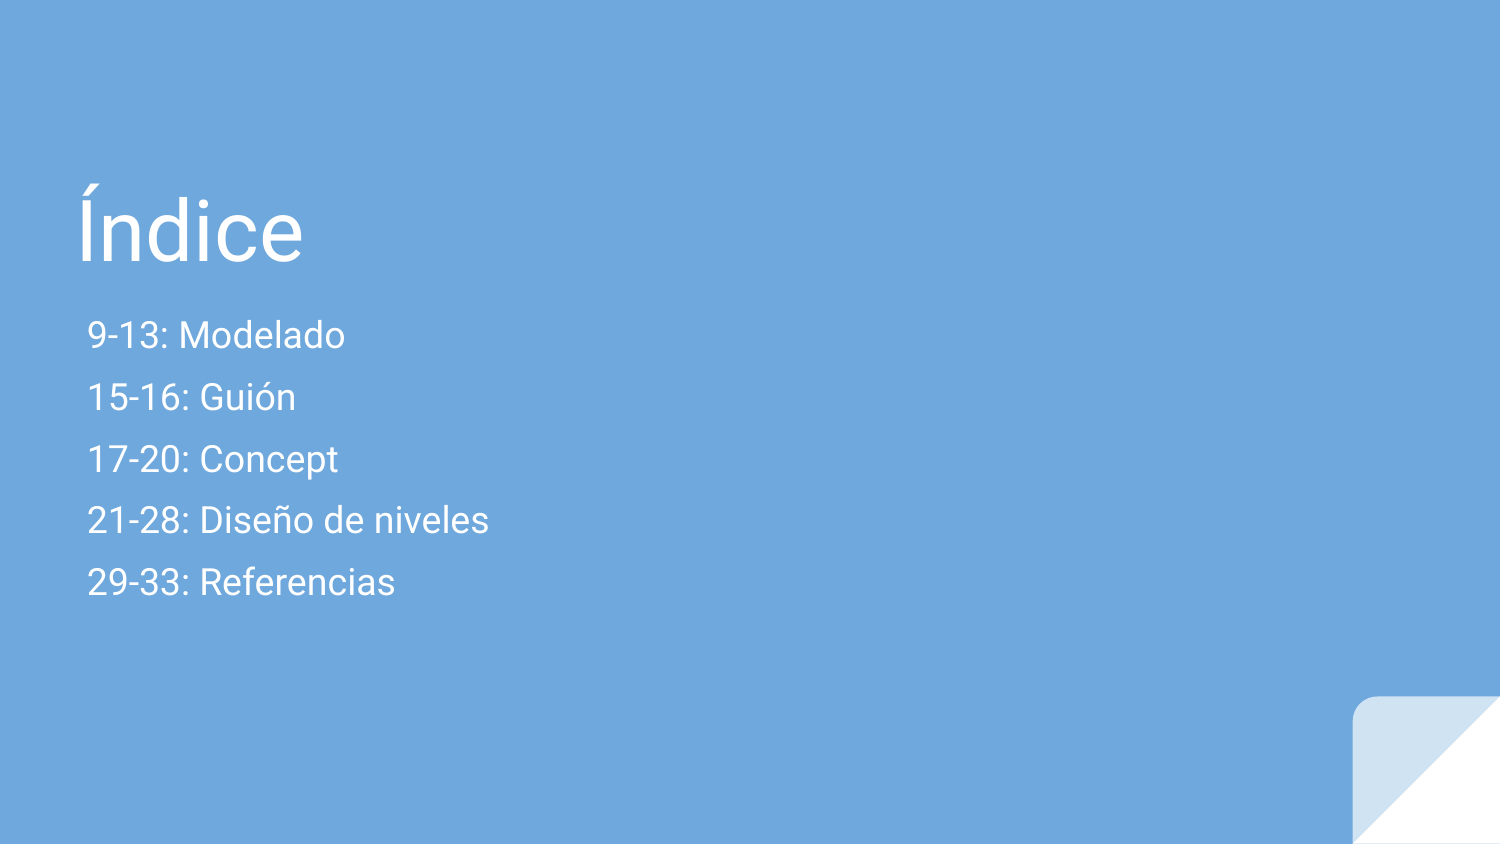

# Índice
9-13: Modelado
15-16: Guión
17-20: Concept
21-28: Diseño de niveles
29-33: Referencias